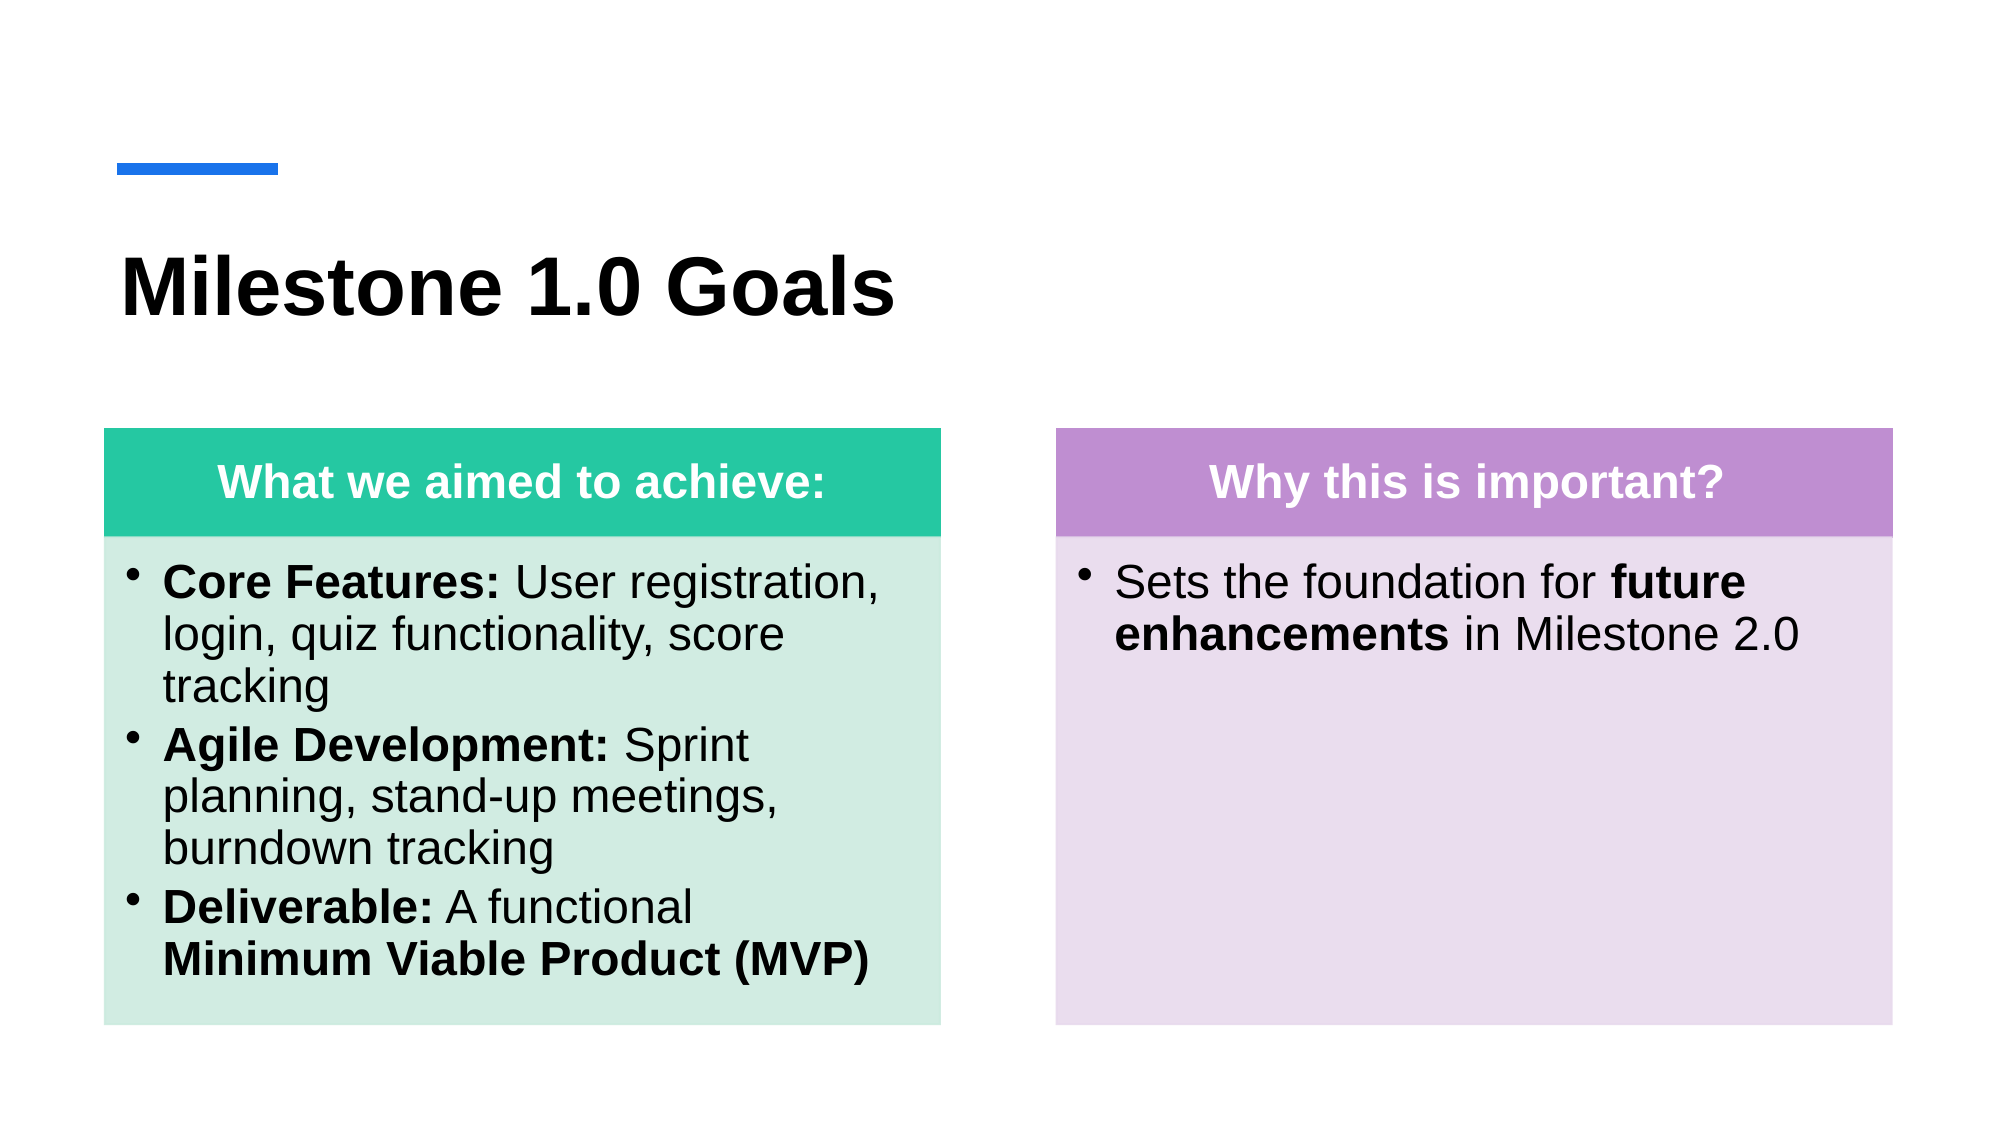

# Milestone 1.0 Goals
What we aimed to achieve:
Core Features: User registration, login, quiz functionality, score tracking
Agile Development: Sprint planning, stand-up meetings, burndown tracking
Deliverable: A functional Minimum Viable Product (MVP)
Why this is important?
Sets the foundation for future enhancements in Milestone 2.0